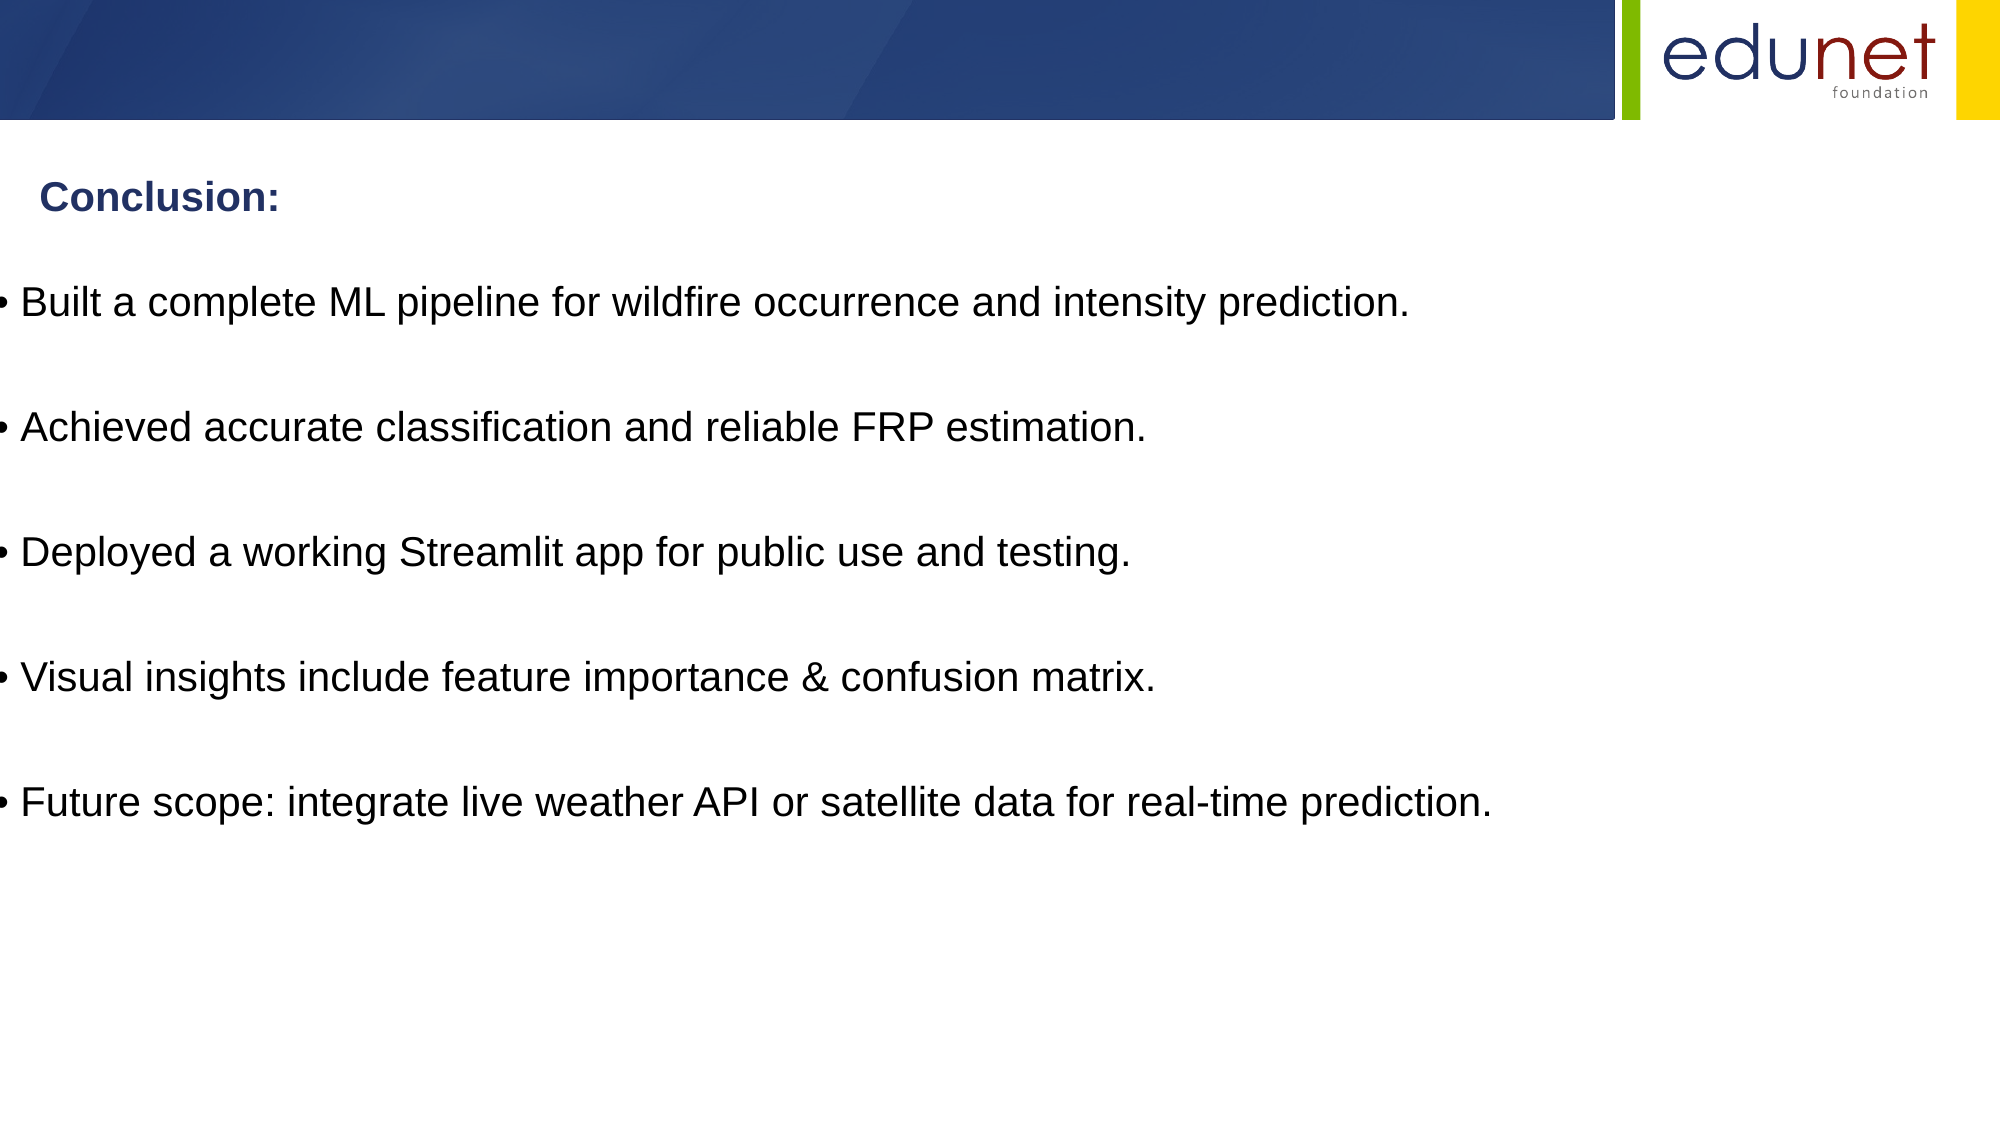

Conclusion:
• Built a complete ML pipeline for wildfire occurrence and intensity prediction.
• Achieved accurate classification and reliable FRP estimation.
• Deployed a working Streamlit app for public use and testing.
• Visual insights include feature importance & confusion matrix.
• Future scope: integrate live weather API or satellite data for real-time prediction.